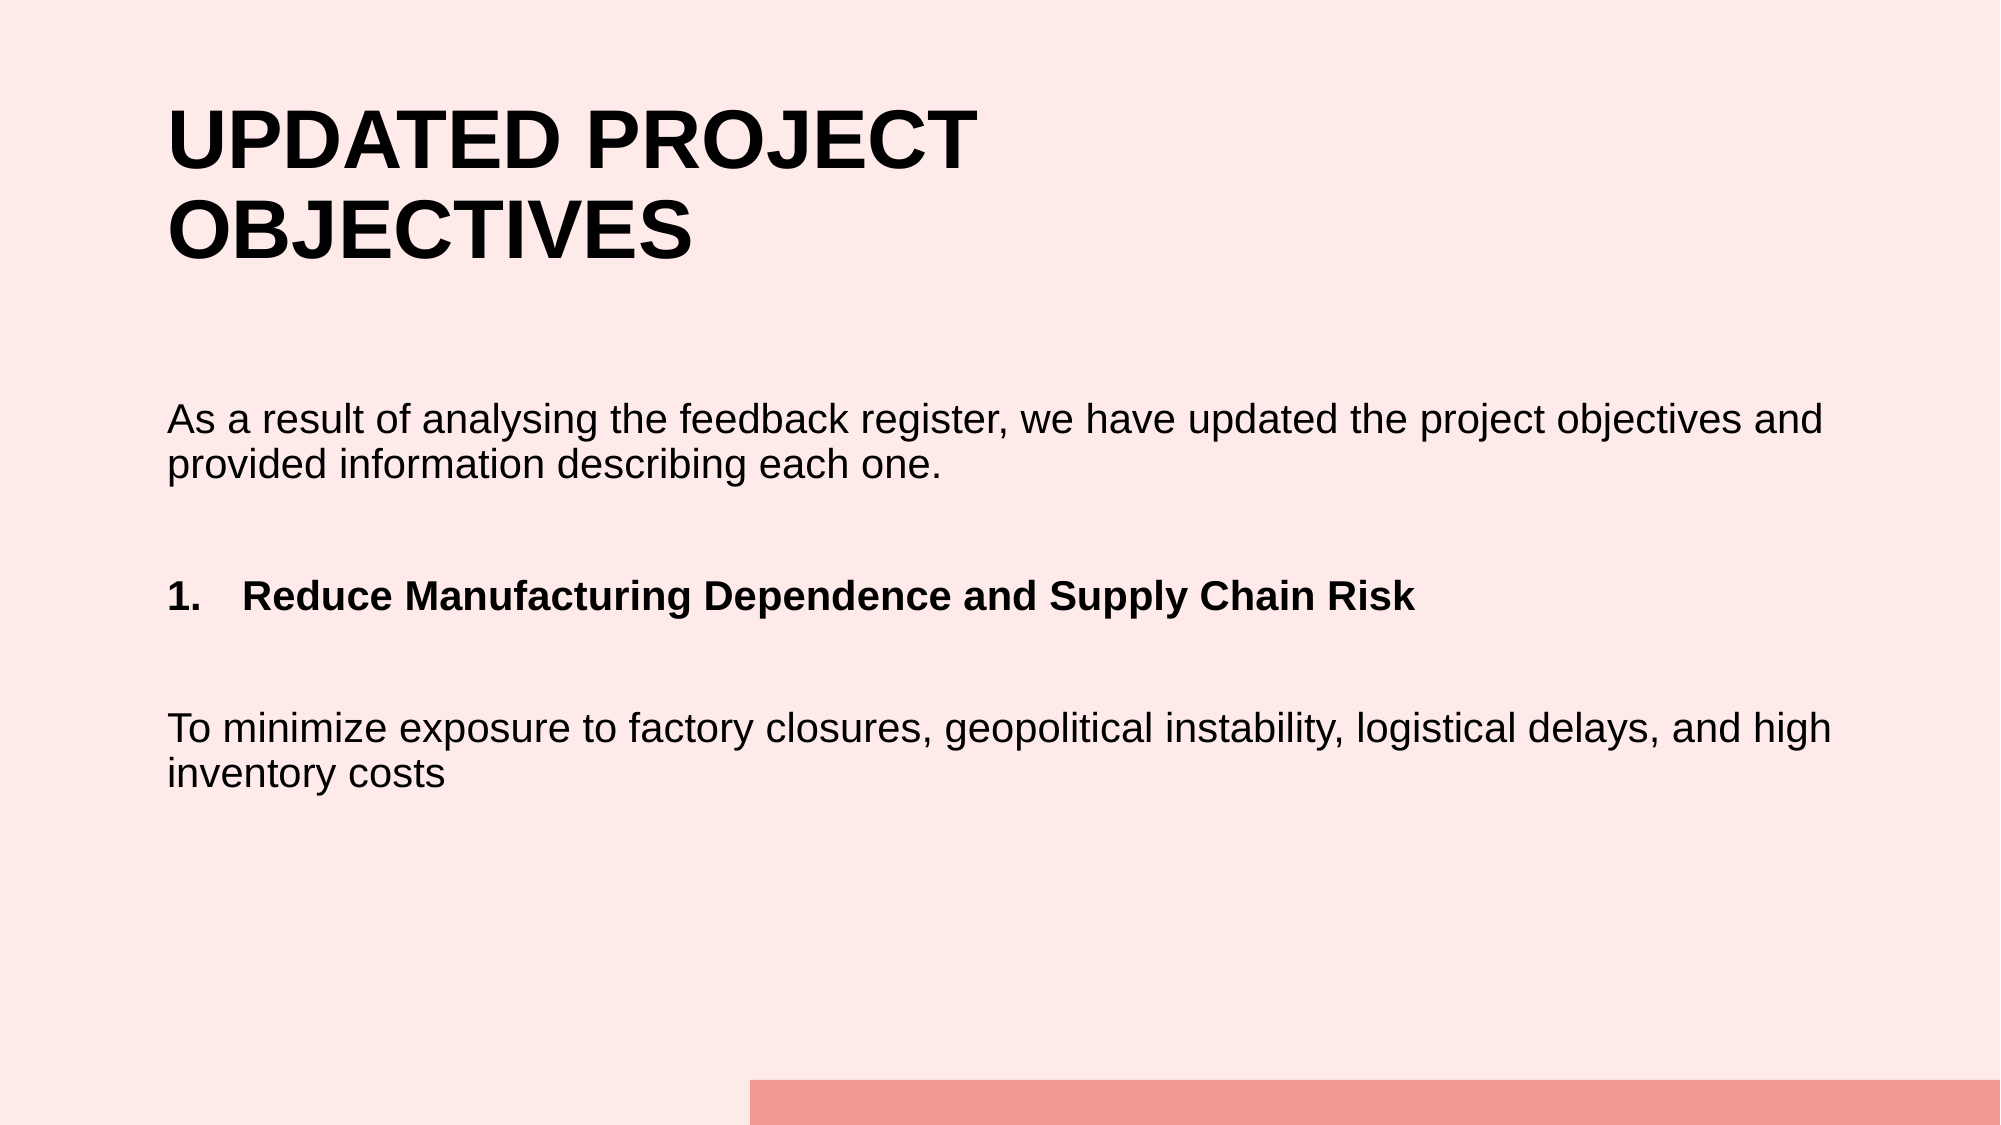

# Updated Project Objectives
As a result of analysing the feedback register, we have updated the project objectives and provided information describing each one.

Reduce Manufacturing Dependence and Supply Chain Risk

To minimize exposure to factory closures, geopolitical instability, logistical delays, and high inventory costs